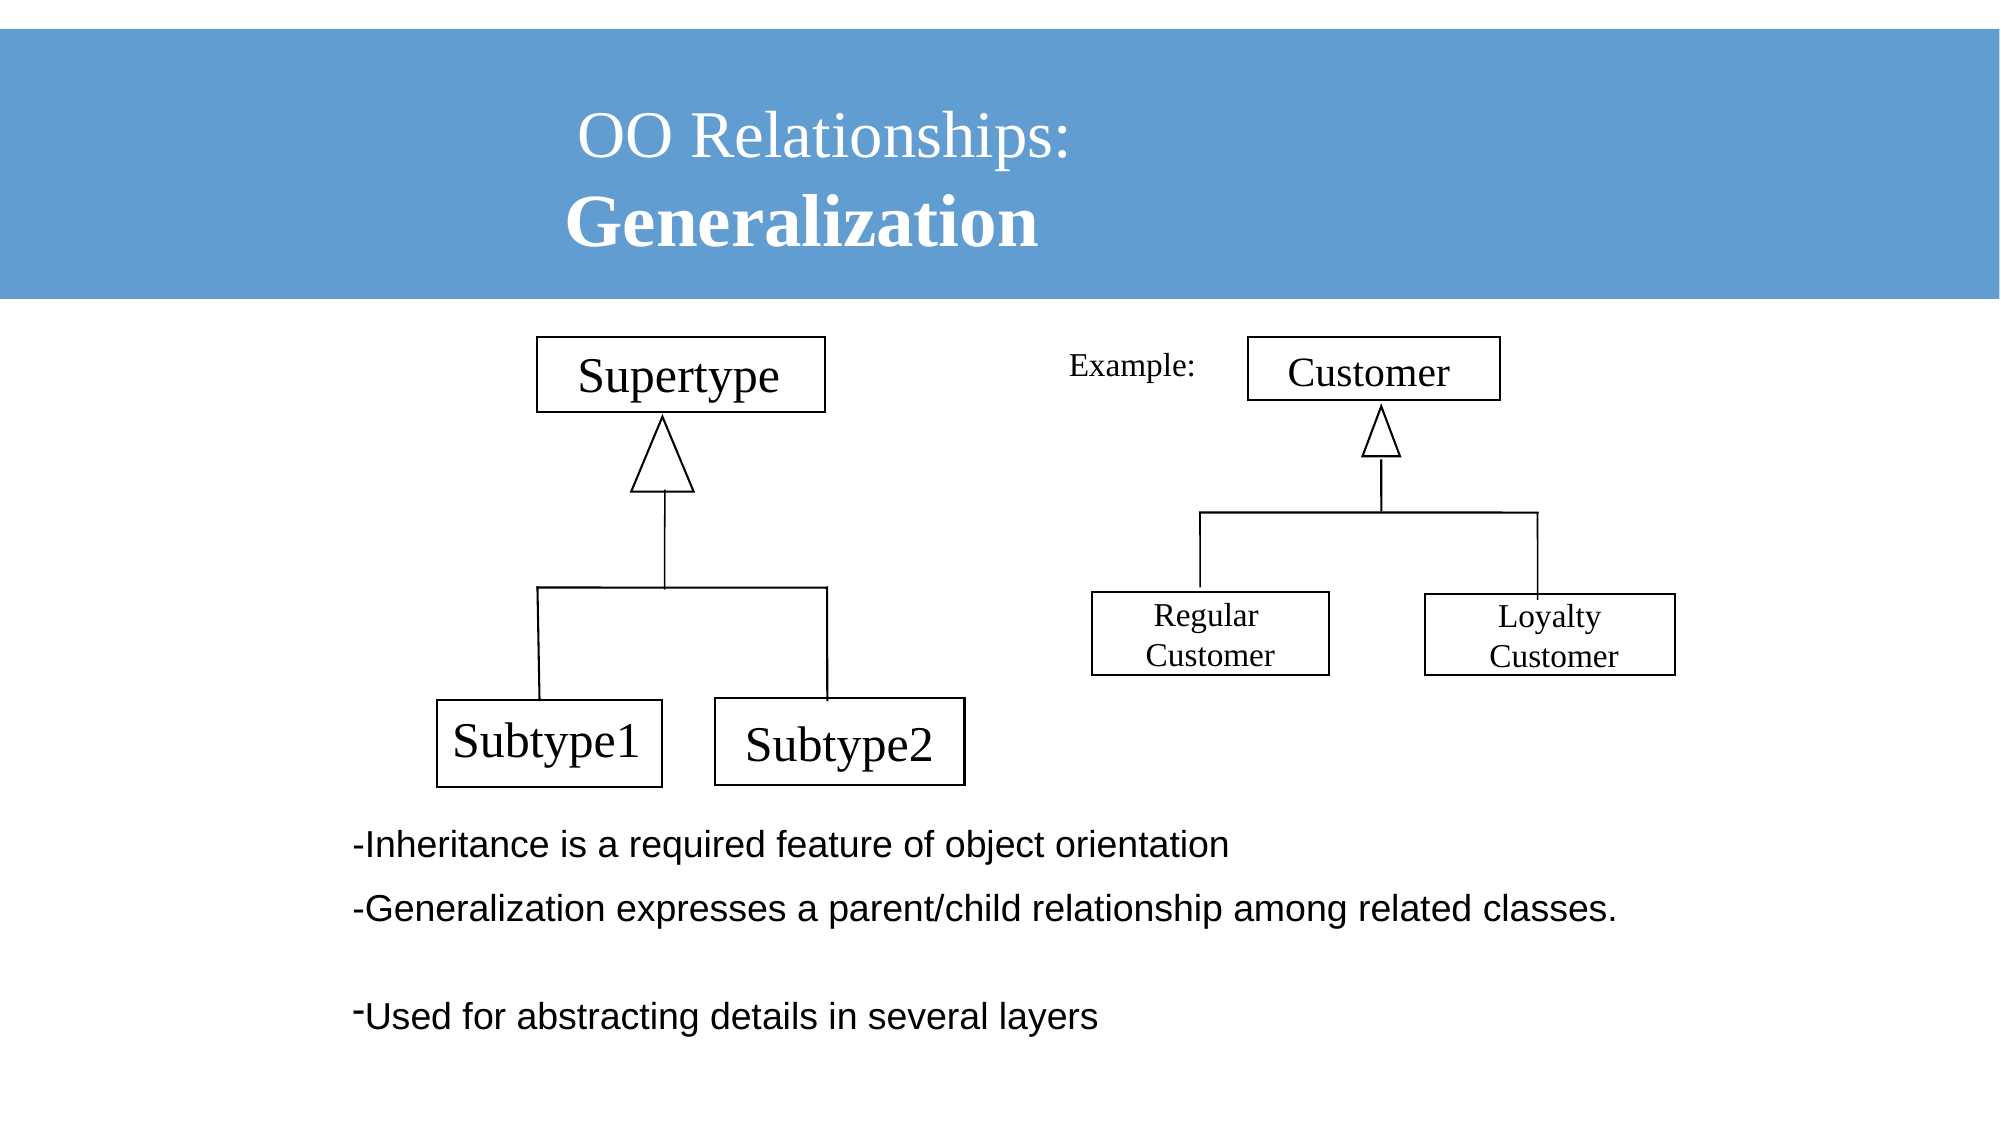

OO Relationships: Generalization
Supertype
  Example:

Customer

Regular
Customer
Loyalty
 Customer
Subtype2

Subtype1

-Inheritance is a required feature of object orientation
-Generalization expresses a parent/child relationship among related classes.
Used for abstracting details in several layers